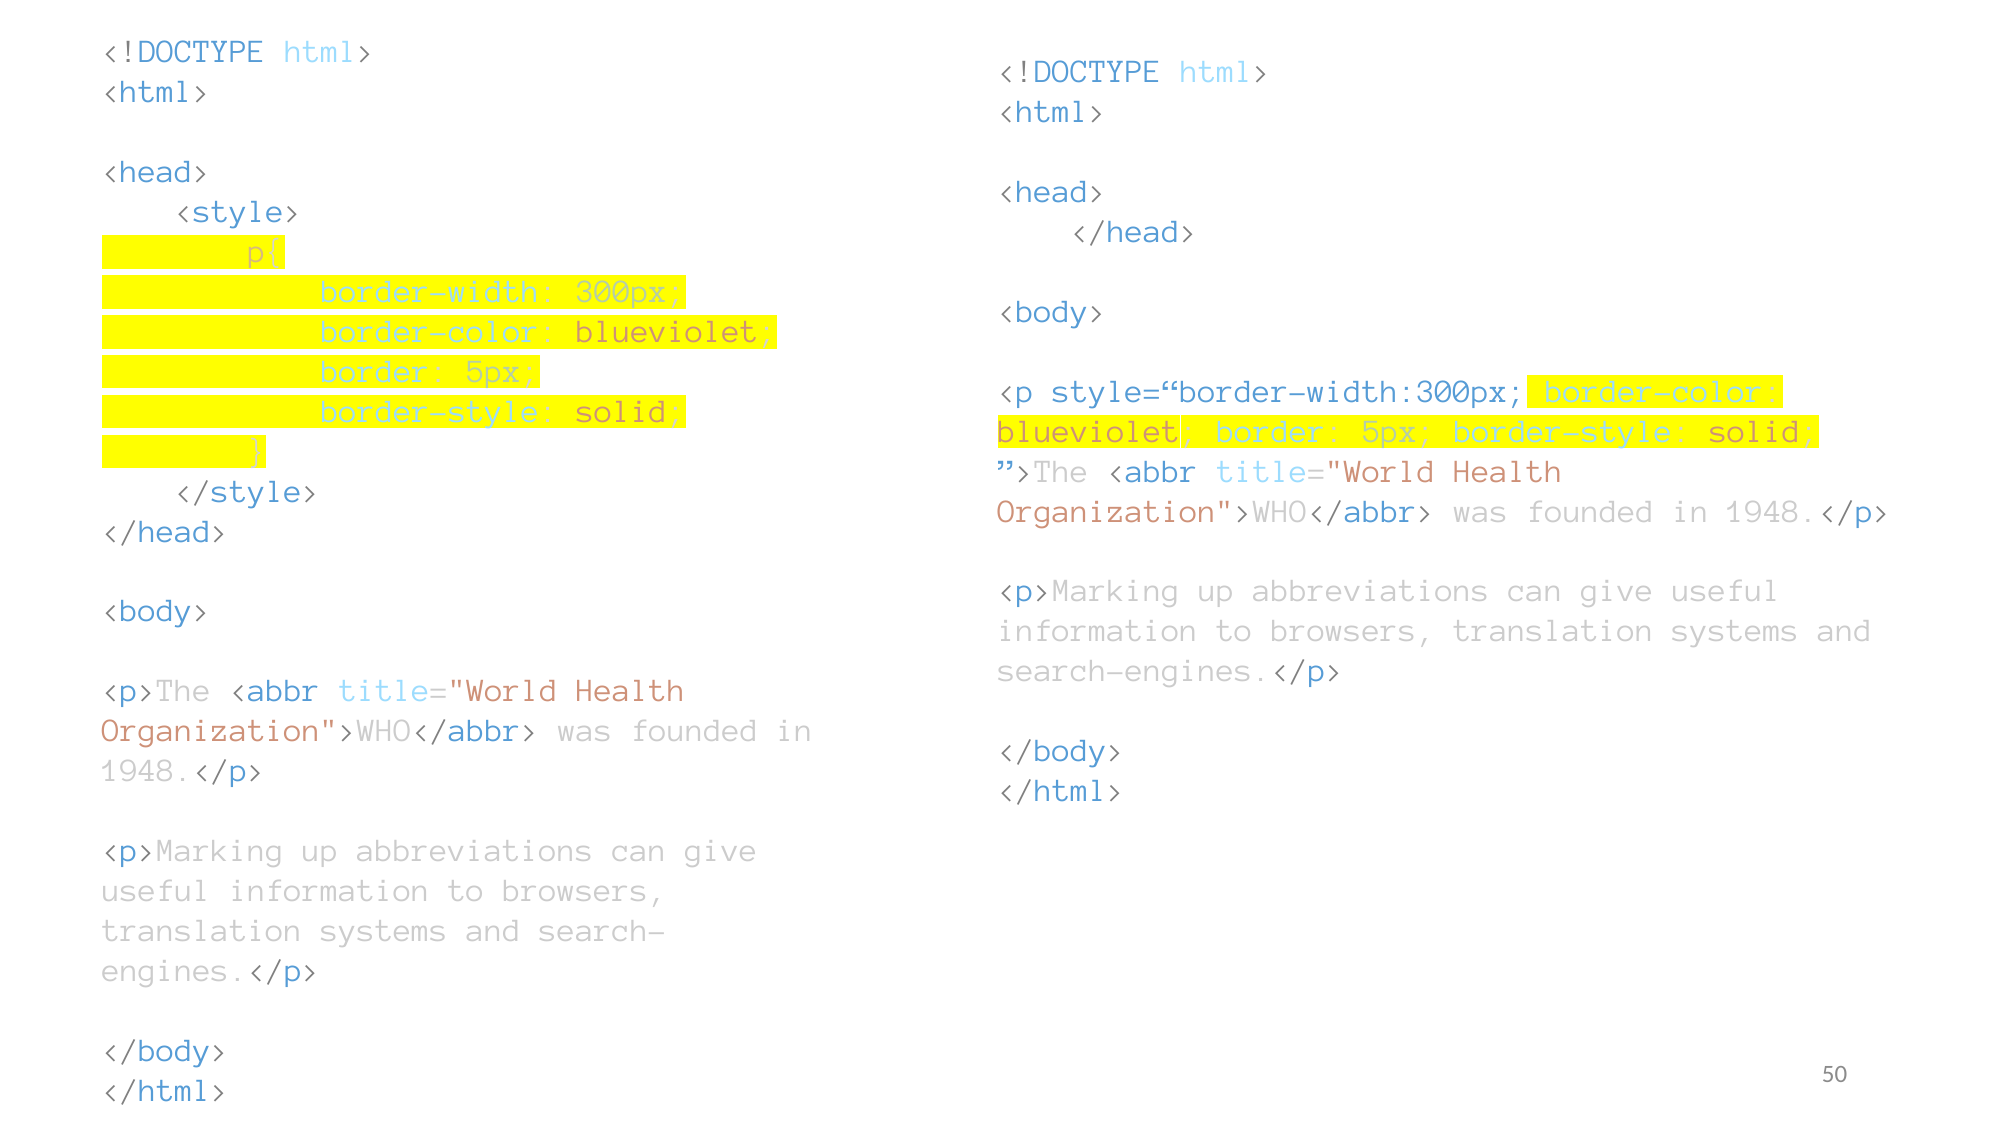

<!DOCTYPE html>
<html>
<head>
    <style>
        p{
            border-width: 300px;
            border-color: blueviolet;
            border: 5px;
            border-style: solid;
        }
    </style>
</head>
<body>
<p>The <abbr title="World Health Organization">WHO</abbr> was founded in 1948.</p>
<p>Marking up abbreviations can give useful information to browsers, translation systems and search-engines.</p>
</body>
</html>
<!DOCTYPE html>
<html>
<head>
    </head>
<body>
<p style=“border-width:300px; border-color: blueviolet; border: 5px; border-style: solid;
”>The <abbr title="World Health Organization">WHO</abbr> was founded in 1948.</p>
<p>Marking up abbreviations can give useful information to browsers, translation systems and search-engines.</p>
</body>
</html>

50